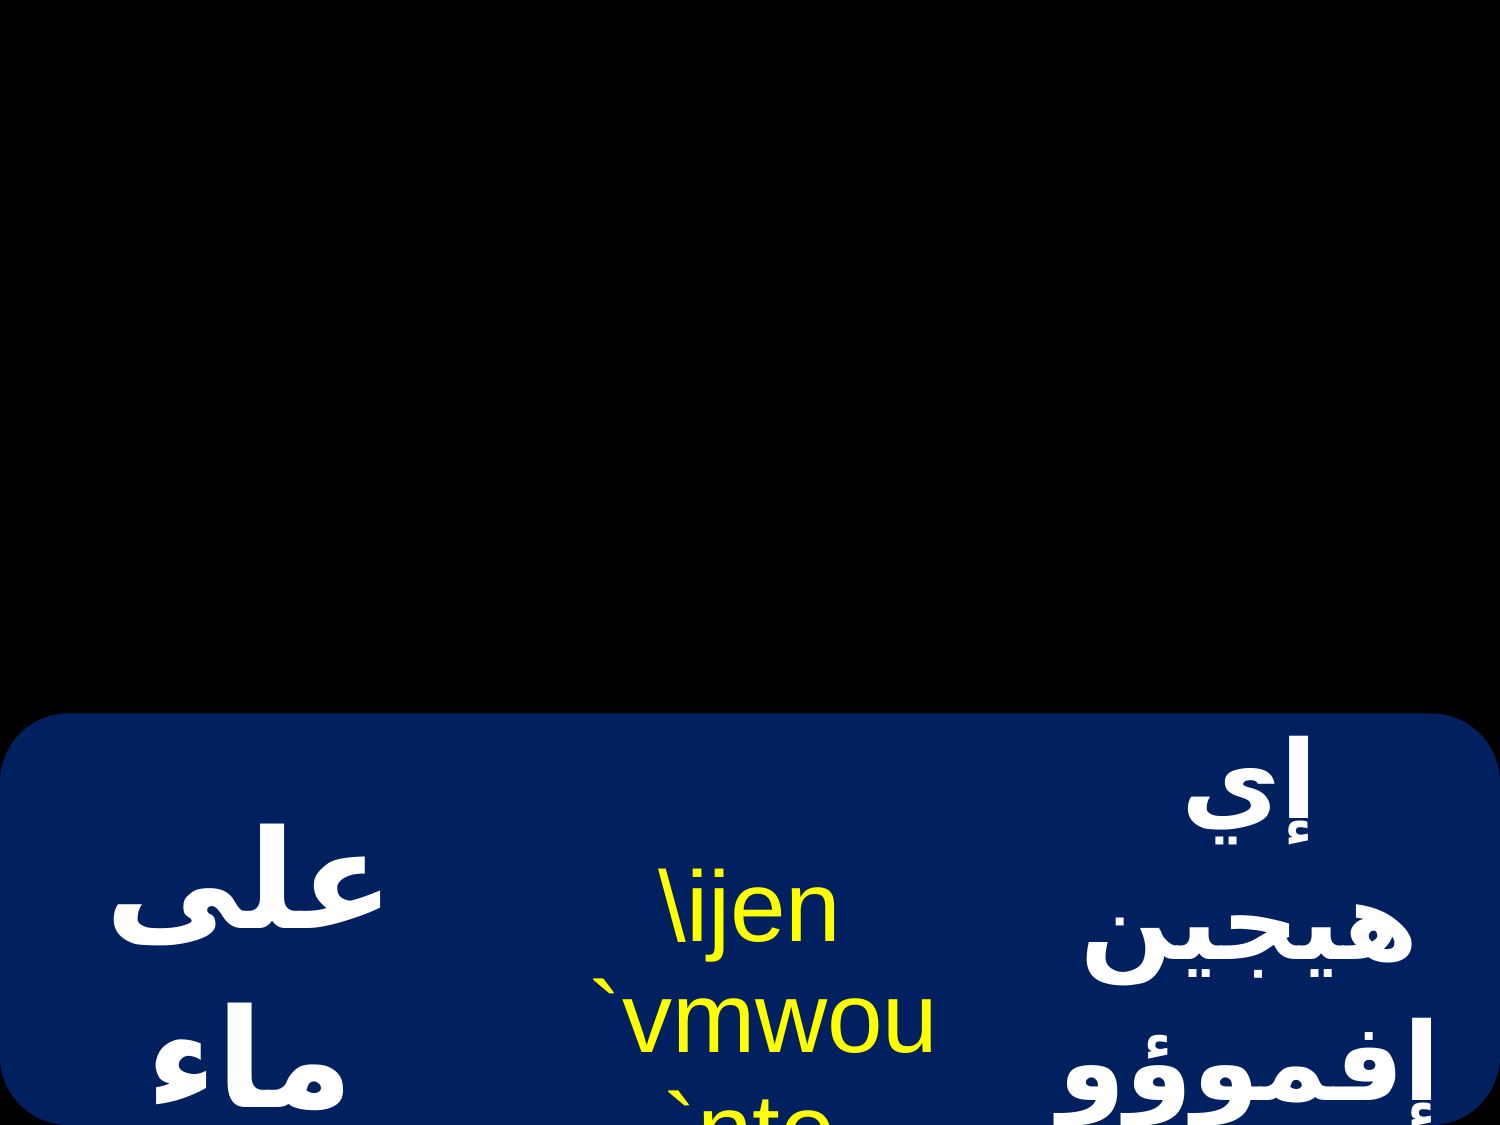

| على ماء الراحة | \ijen `vmwou `nte `pemton | إي هيجين إفموؤو إنتى إب إمطون |
| --- | --- | --- |